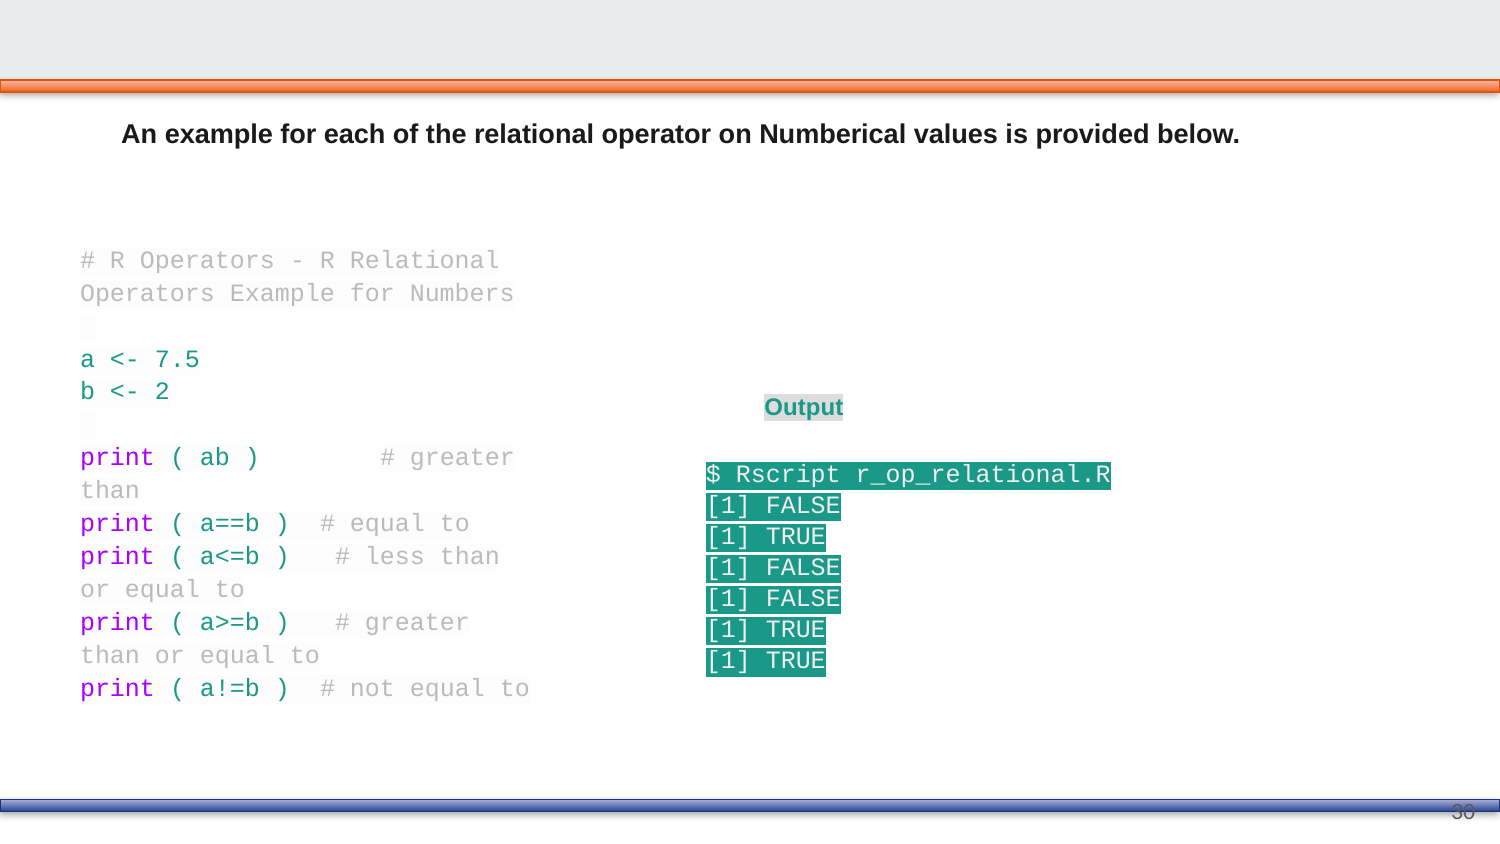

# An example for each of the relational operator on Numberical values is provided below.

# R Operators - R Relational Operators Example for Numbers

a <- 7.5
b <- 2

print ( ab )	# greater than
print ( a==b )  # equal to
print ( a<=b )   # less than or equal to
print ( a>=b )   # greater than or equal to
print ( a!=b )  # not equal to

Output
| $ Rscript r\_op\_relational.R [1] FALSE [1] TRUE [1] FALSE [1] FALSE [1] TRUE [1] TRUE |
| --- |
30